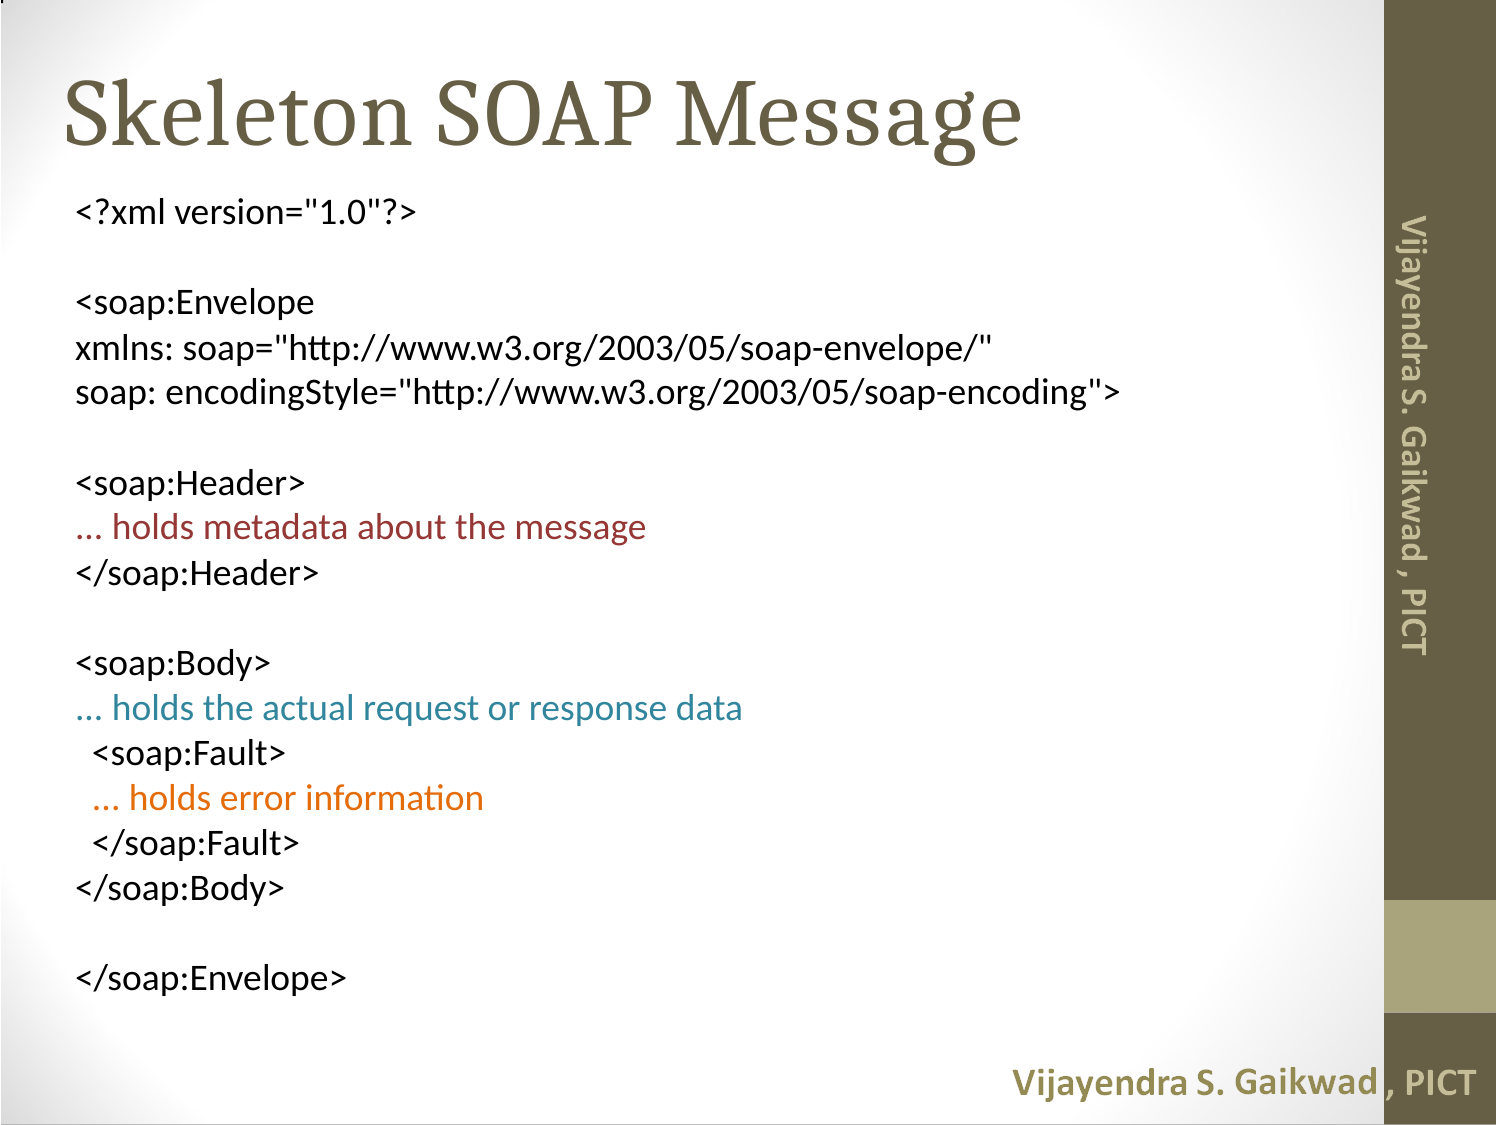

# Skeleton SOAP Message
<?xml version="1.0"?>
<soap:Envelope
xmlns: soap="http://www.w3.org/2003/05/soap-envelope/"
soap: encodingStyle="http://www.w3.org/2003/05/soap-encoding">
<soap:Header>
... holds metadata about the message
</soap:Header>
<soap:Body>
... holds the actual request or response data
  <soap:Fault>
  ... holds error information
  </soap:Fault>
</soap:Body>
</soap:Envelope>